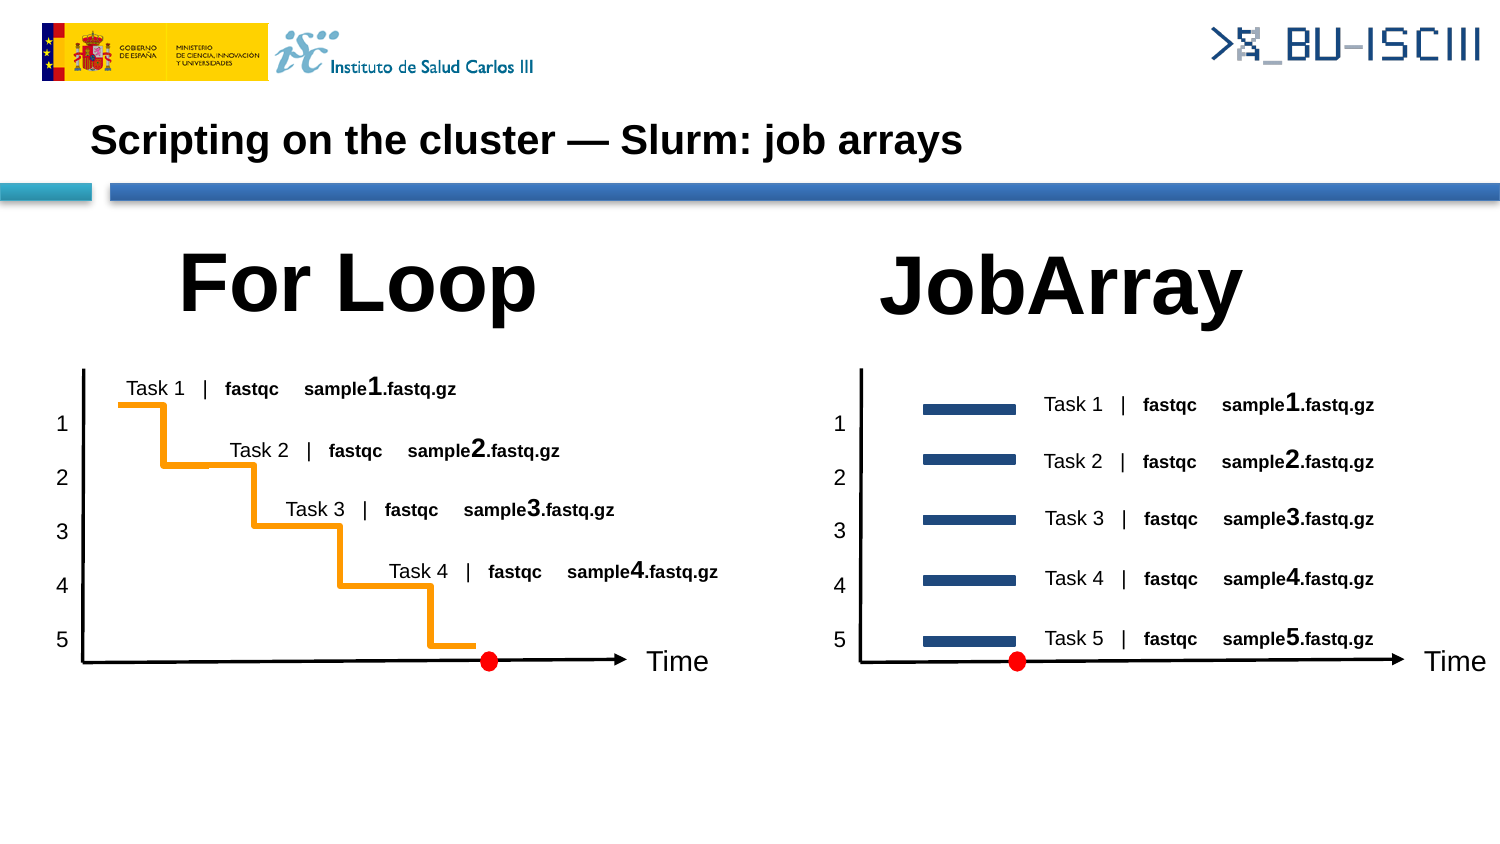

# Scripting on the cluster — Slurm: job arrays
For Loop
JobArray
Task 1   |   fastqc     sample1.fastq.gz
1

2

3

4

5
Time
1

2

3

4

5
Time
Task 1   |   fastqc     sample1.fastq.gz

Task 2   |   fastqc     sample2.fastq.gz
Task 2   |   fastqc     sample2.fastq.gz

Task 3   |   fastqc     sample3.fastq.gz
Task 3   |   fastqc     sample3.fastq.gz

Task 4   |   fastqc     sample4.fastq.gz
Task 4   |   fastqc     sample4.fastq.gz

Task 5   |   fastqc     sample5.fastq.gz